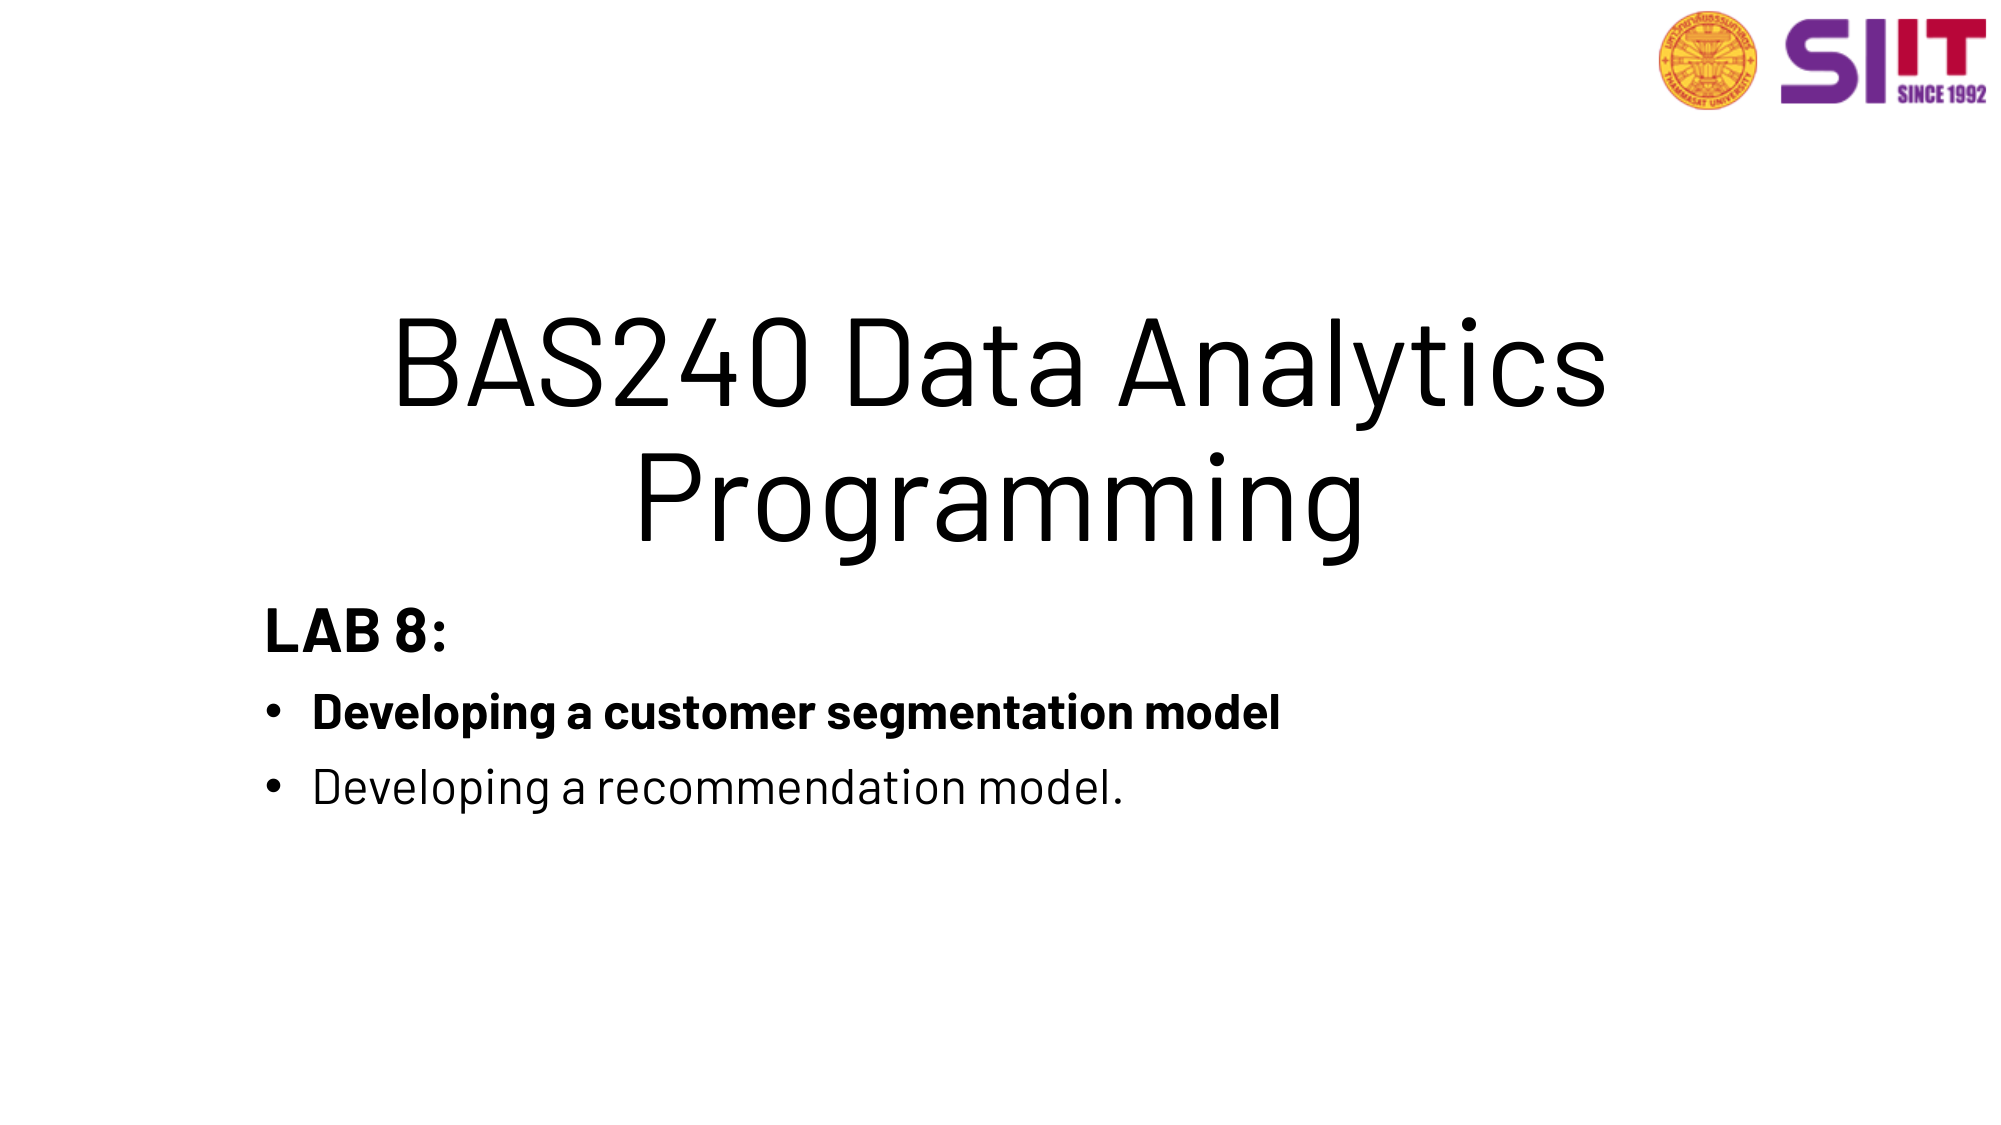

# BAS240 Data Analytics Programming
LAB 8:
Developing a customer segmentation model
Developing a recommendation model.